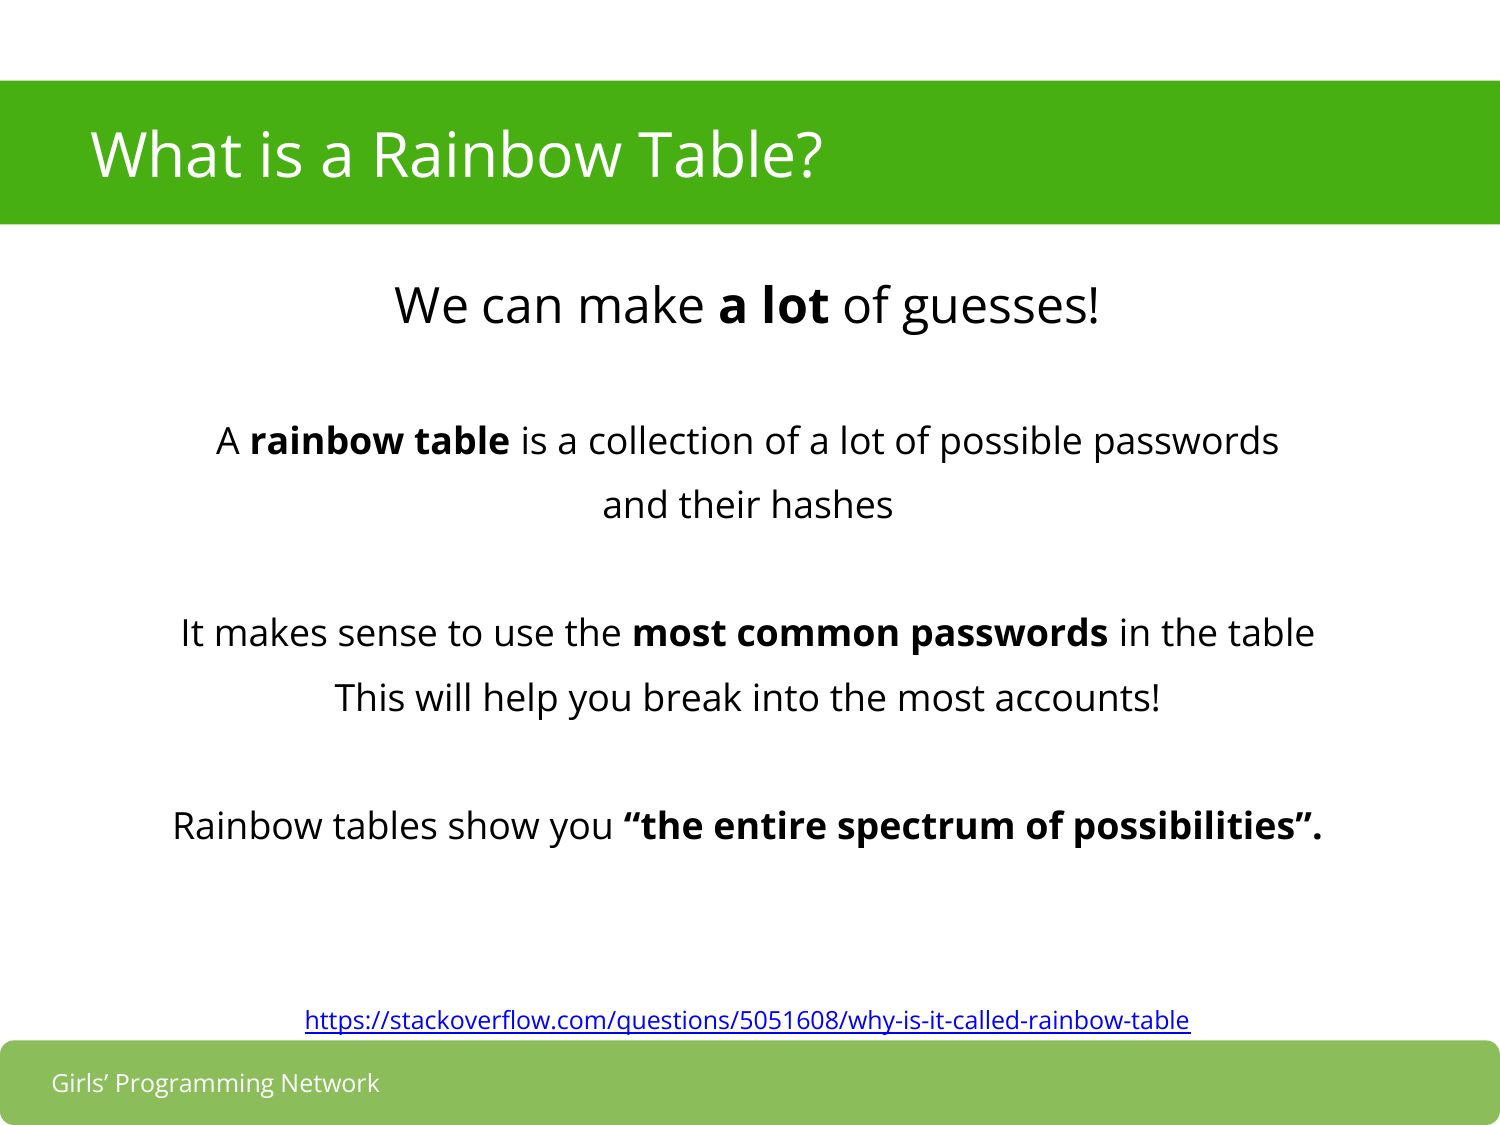

# What is a Rainbow Table?
We can make a lot of guesses!

A rainbow table is a collection of a lot of possible passwords
and their hashes

It makes sense to use the most common passwords in the table
This will help you break into the most accounts!

Rainbow tables show you “the entire spectrum of possibilities”.

https://stackoverflow.com/questions/5051608/why-is-it-called-rainbow-table